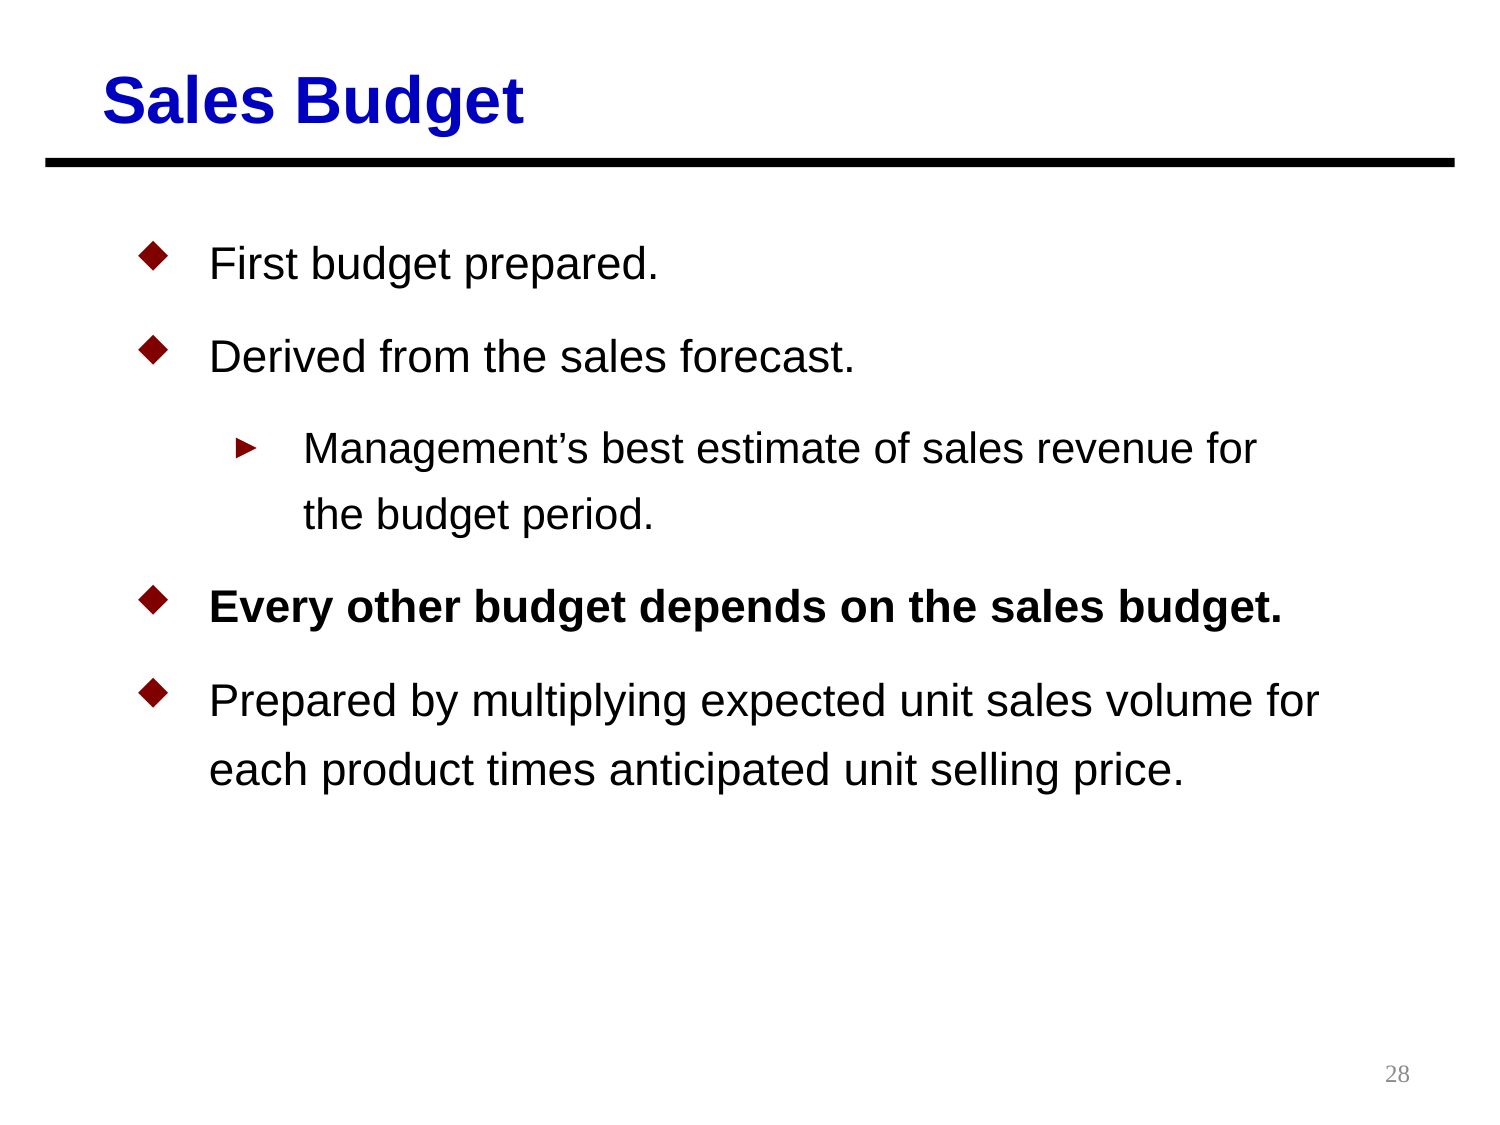

Sales Budget

First budget prepared.
Derived from the sales forecast.
Management’s best estimate of sales revenue for the budget period.
Every other budget depends on the sales budget.
Prepared by multiplying expected unit sales volume for each product times anticipated unit selling price.
28